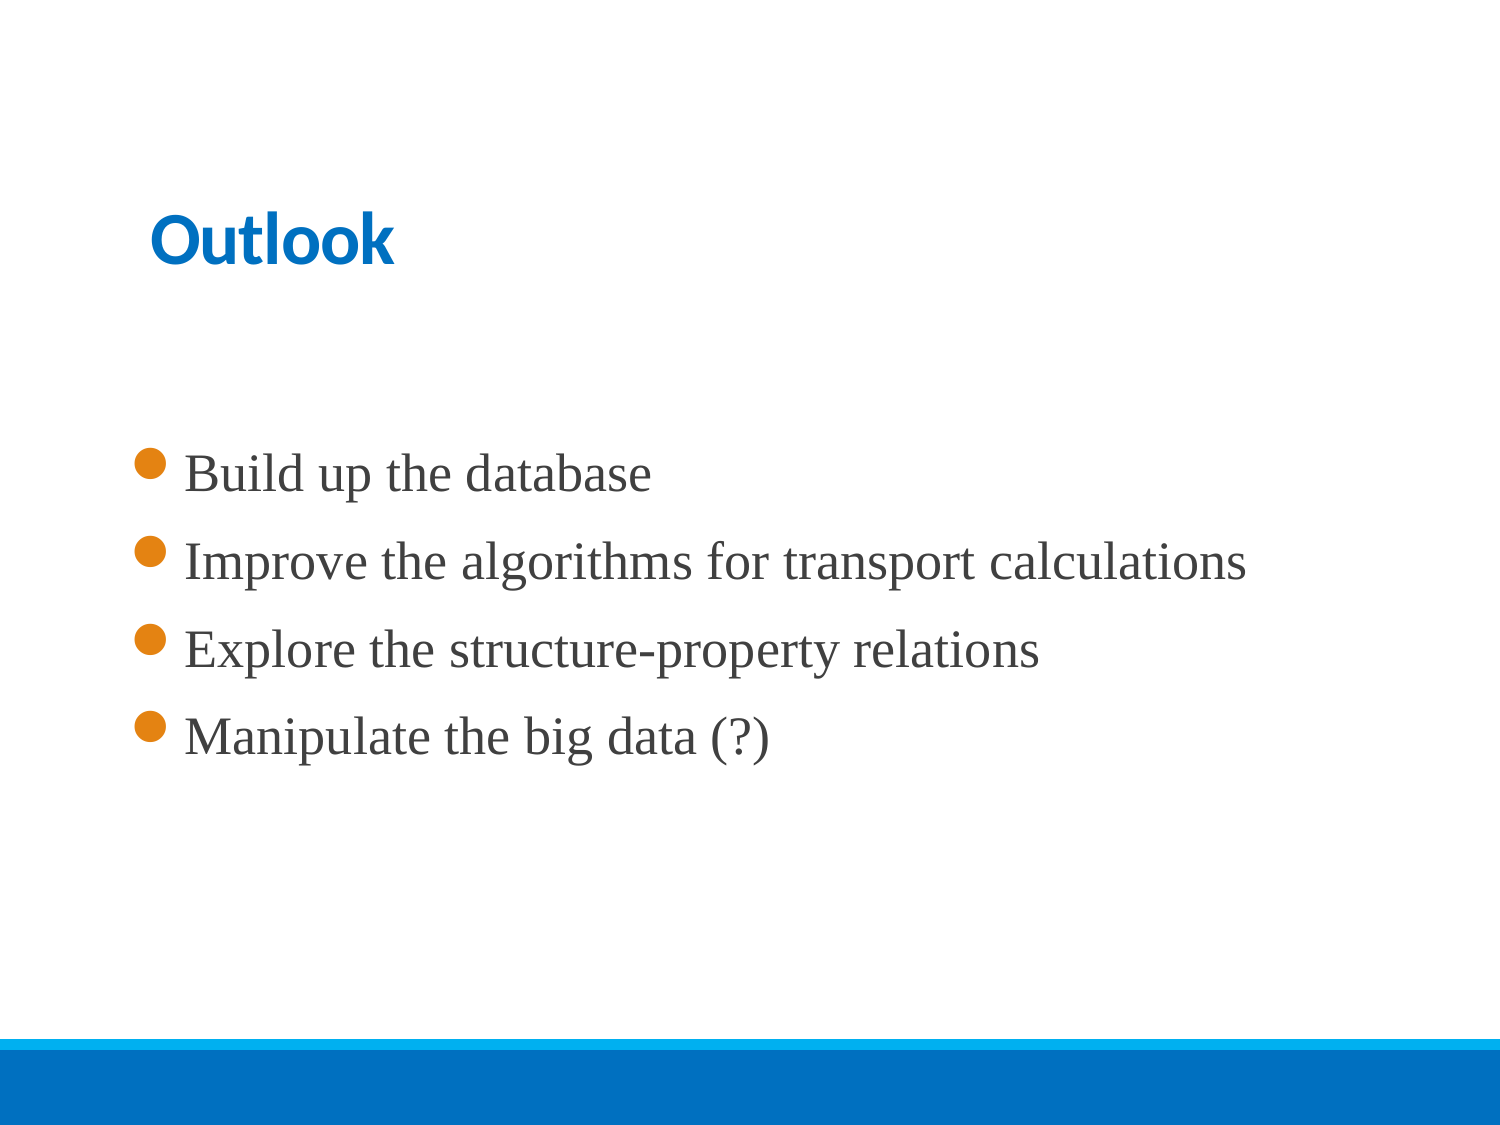

# Outlook
Build up the database
Improve the algorithms for transport calculations
Explore the structure-property relations
Manipulate the big data (?)